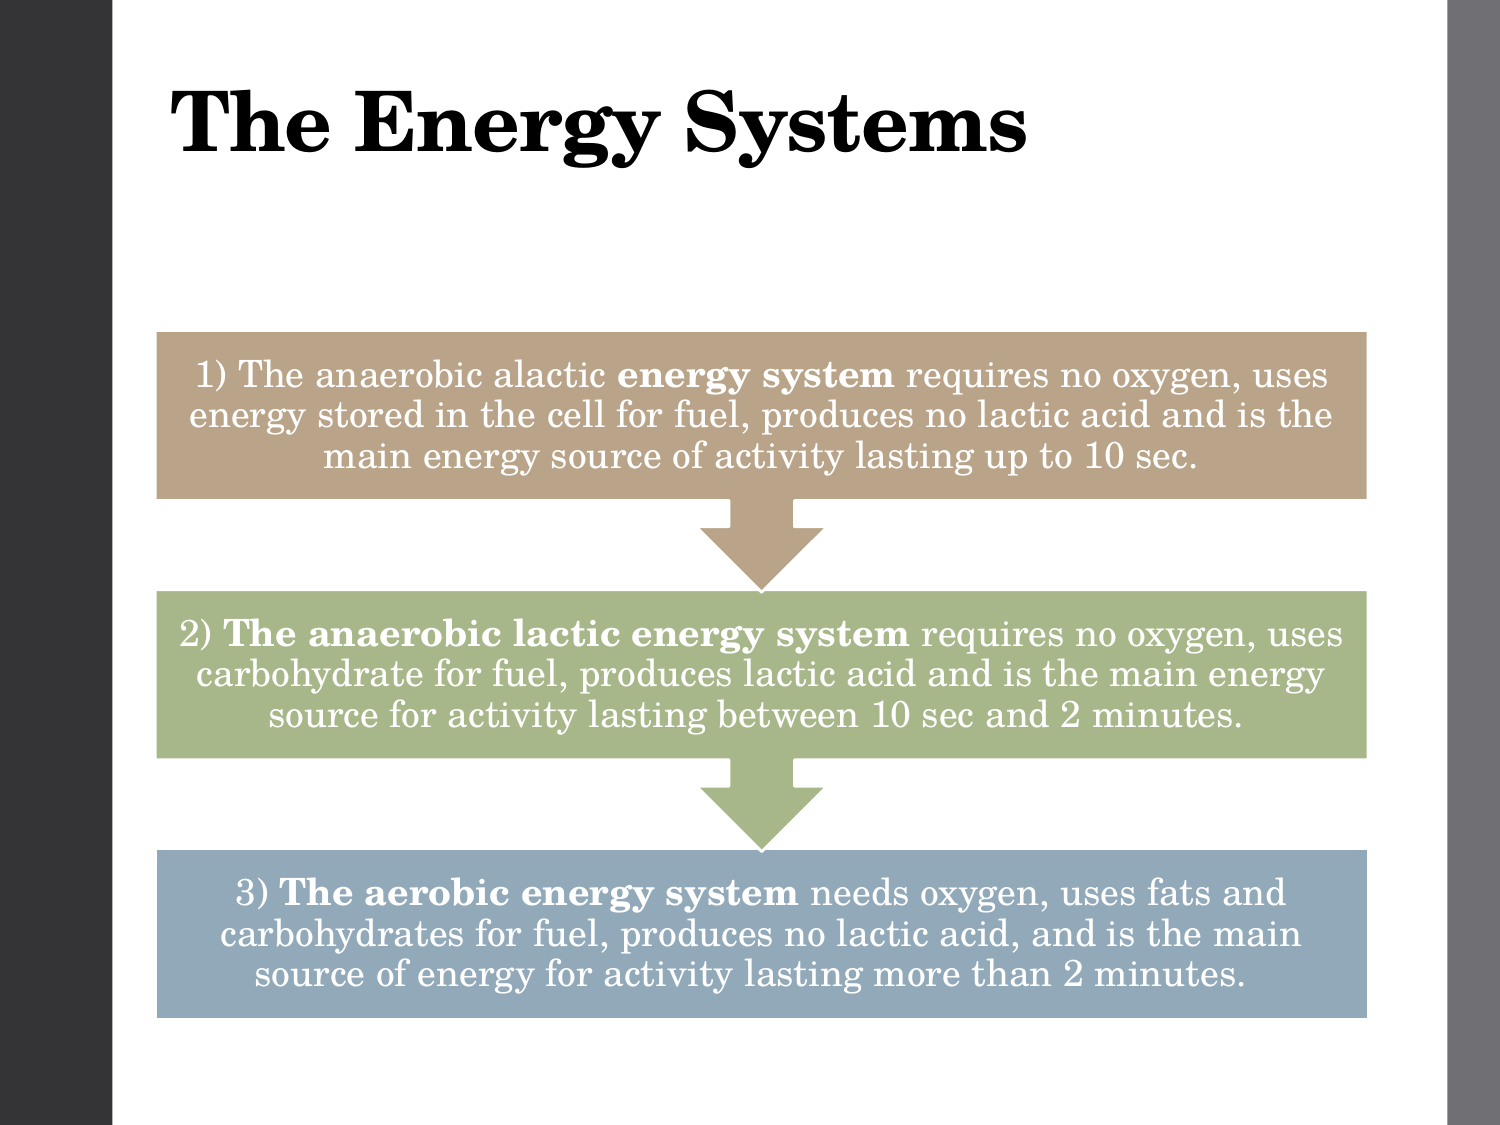

# The Energy Systems
3) The aerobic energy system needs oxygen, uses fats and carbohydrates for fuel, produces no lactic acid, and is the main source of energy for activity lasting more than 2 minutes.
2) The anaerobic lactic energy system requires no oxygen, uses carbohydrate for fuel, produces lactic acid and is the main energy source for activity lasting between 10 sec and 2 minutes.
1) The anaerobic alactic energy system requires no oxygen, uses energy stored in the cell for fuel, produces no lactic acid and is the main energy source of activity lasting up to 10 sec.